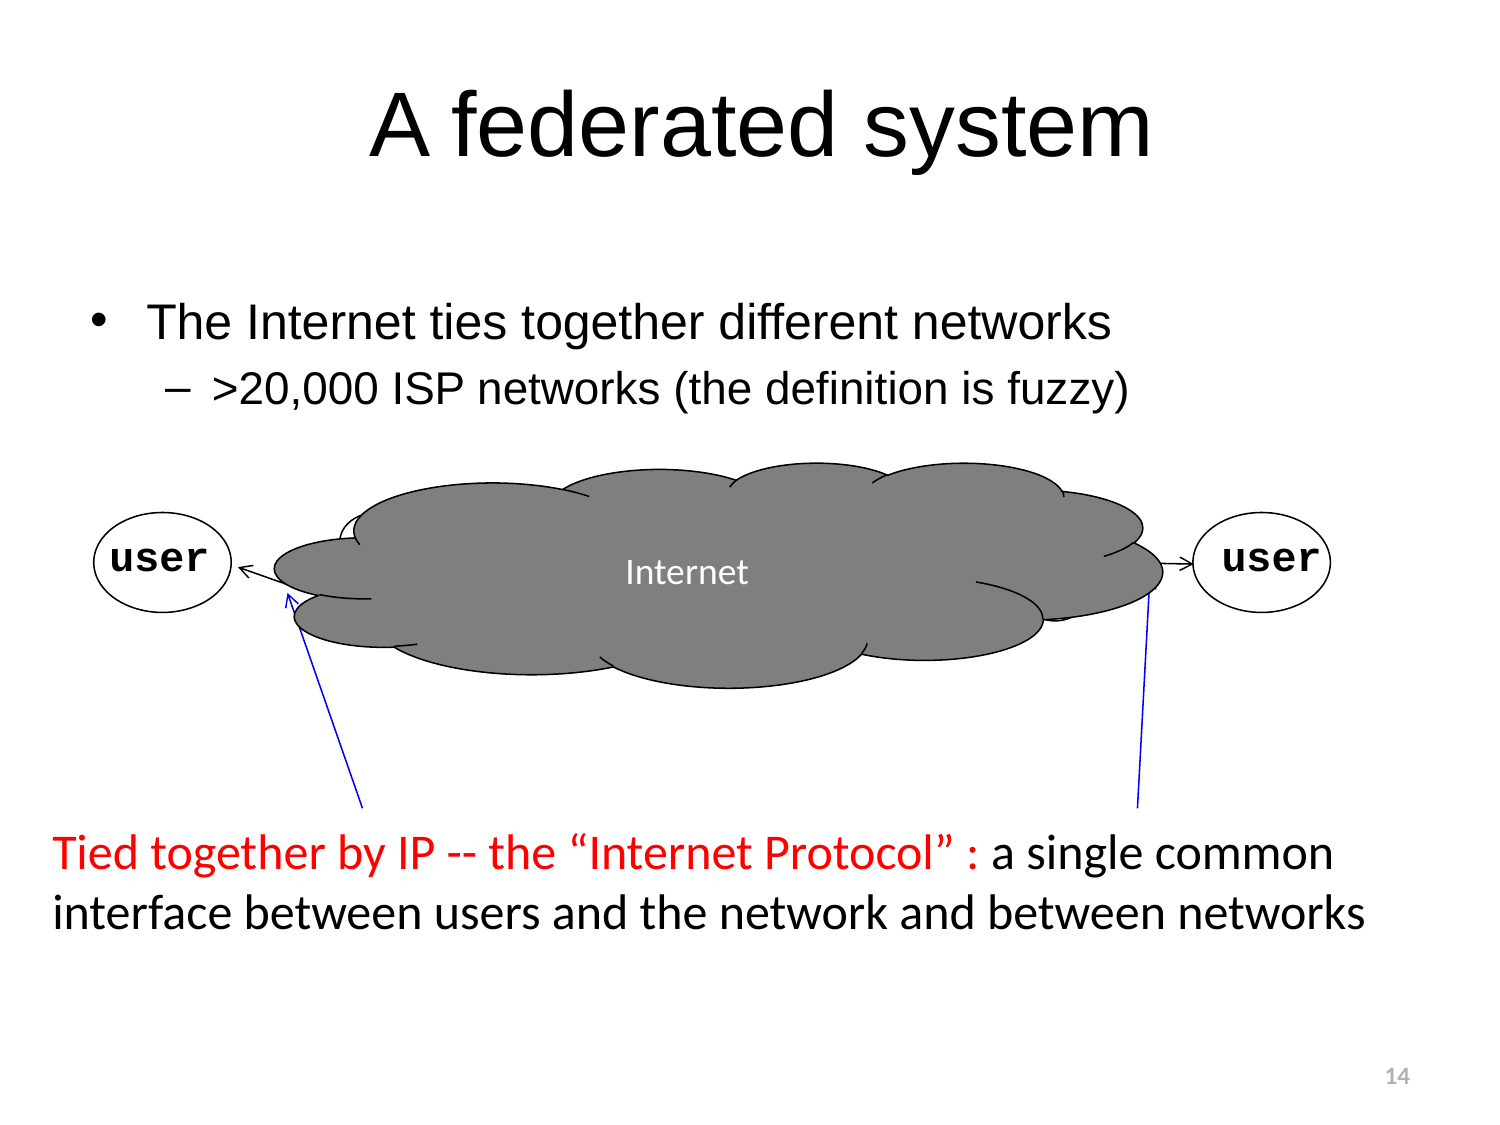

# A federated system
The Internet ties together different networks
>20,000 ISP networks (the definition is fuzzy)

Internet

user
user
ISP A
ISP B
ISP C
Tied together by IP -- the “Internet Protocol” : a single common interface between users and the network and between networks
14